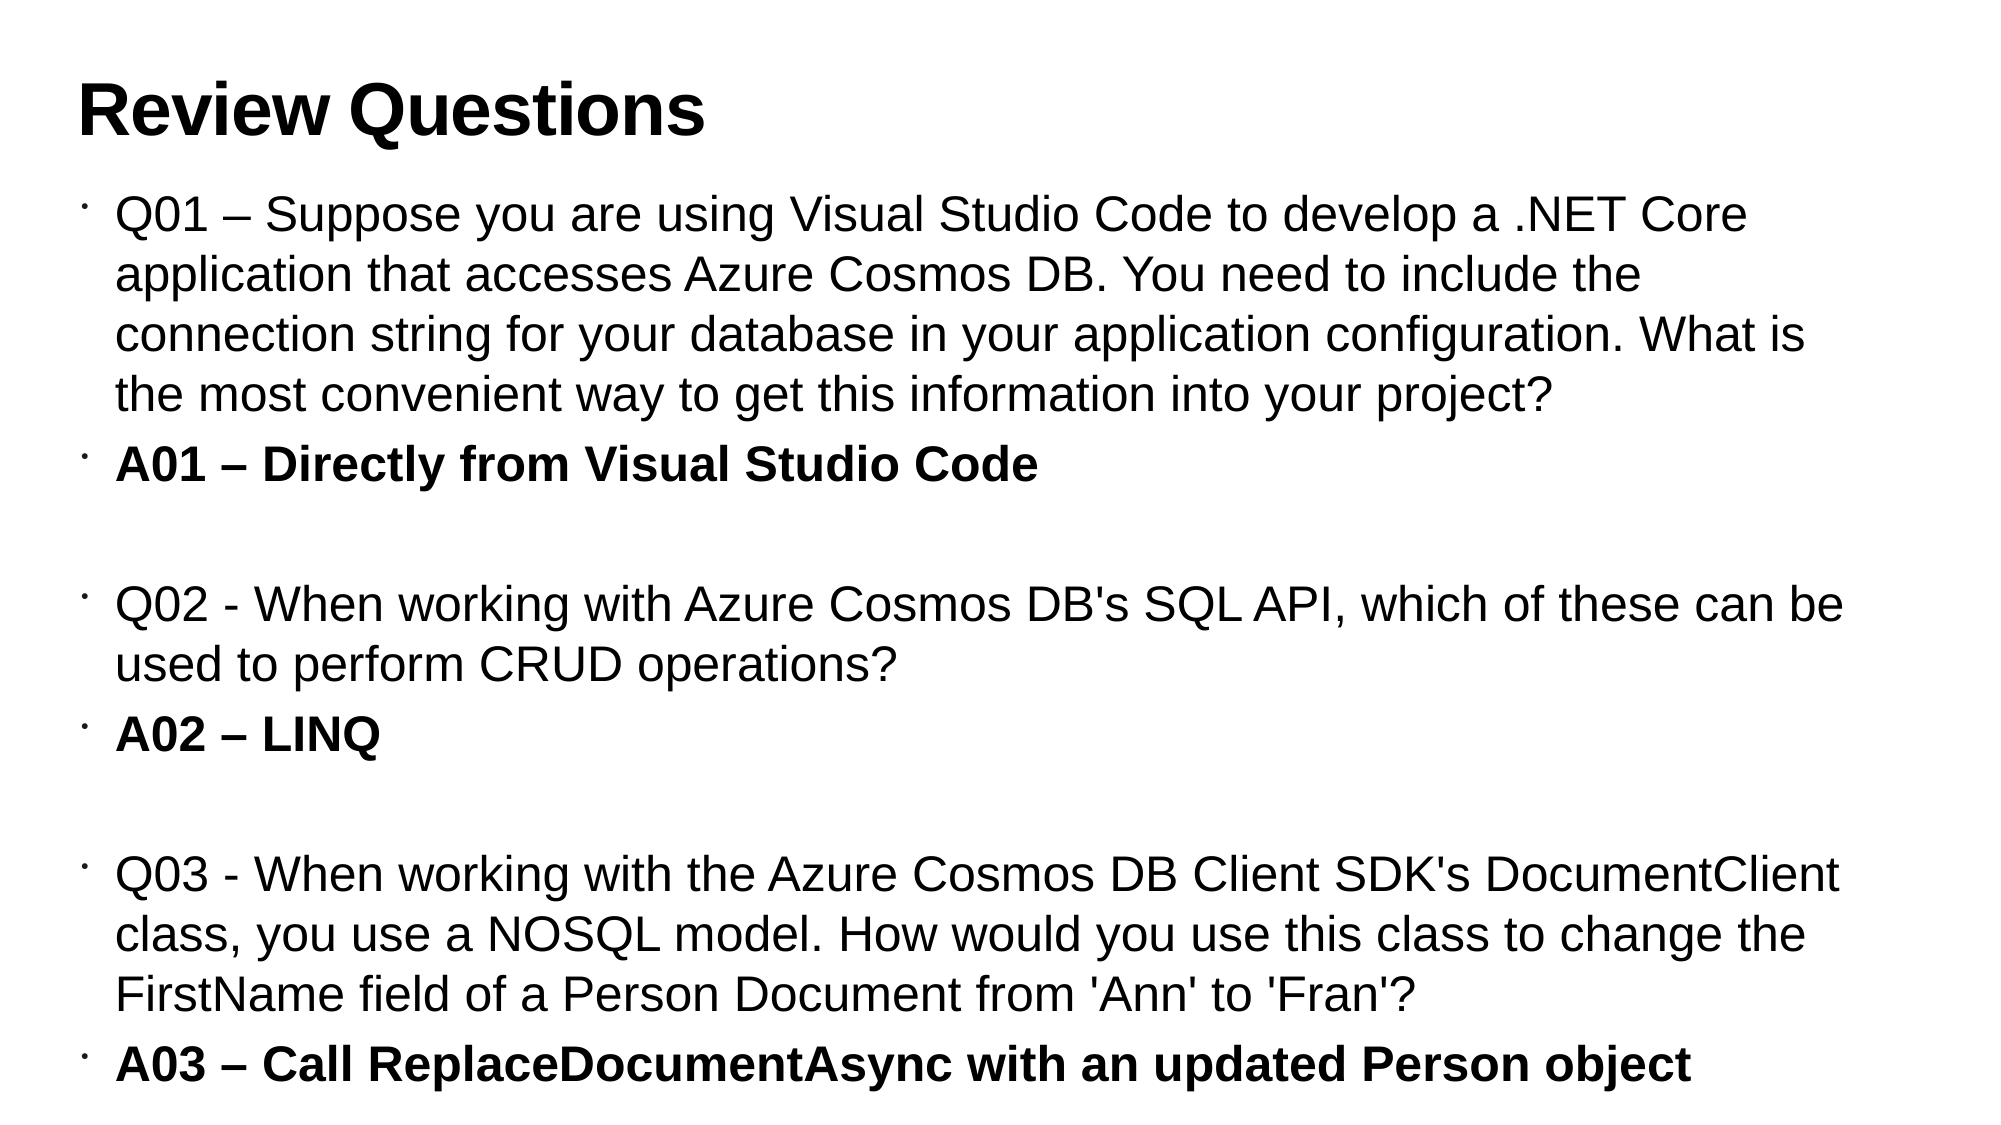

# Review Questions
Q01 – Suppose you are using Visual Studio Code to develop a .NET Core application that accesses Azure Cosmos DB. You need to include the connection string for your database in your application configuration. What is the most convenient way to get this information into your project?
A01 – Directly from Visual Studio Code

Q02 - When working with Azure Cosmos DB's SQL API, which of these can be used to perform CRUD operations?
A02 – LINQ

Q03 - When working with the Azure Cosmos DB Client SDK's DocumentClient class, you use a NOSQL model. How would you use this class to change the FirstName field of a Person Document from 'Ann' to 'Fran'?
A03 – Call ReplaceDocumentAsync with an updated Person object